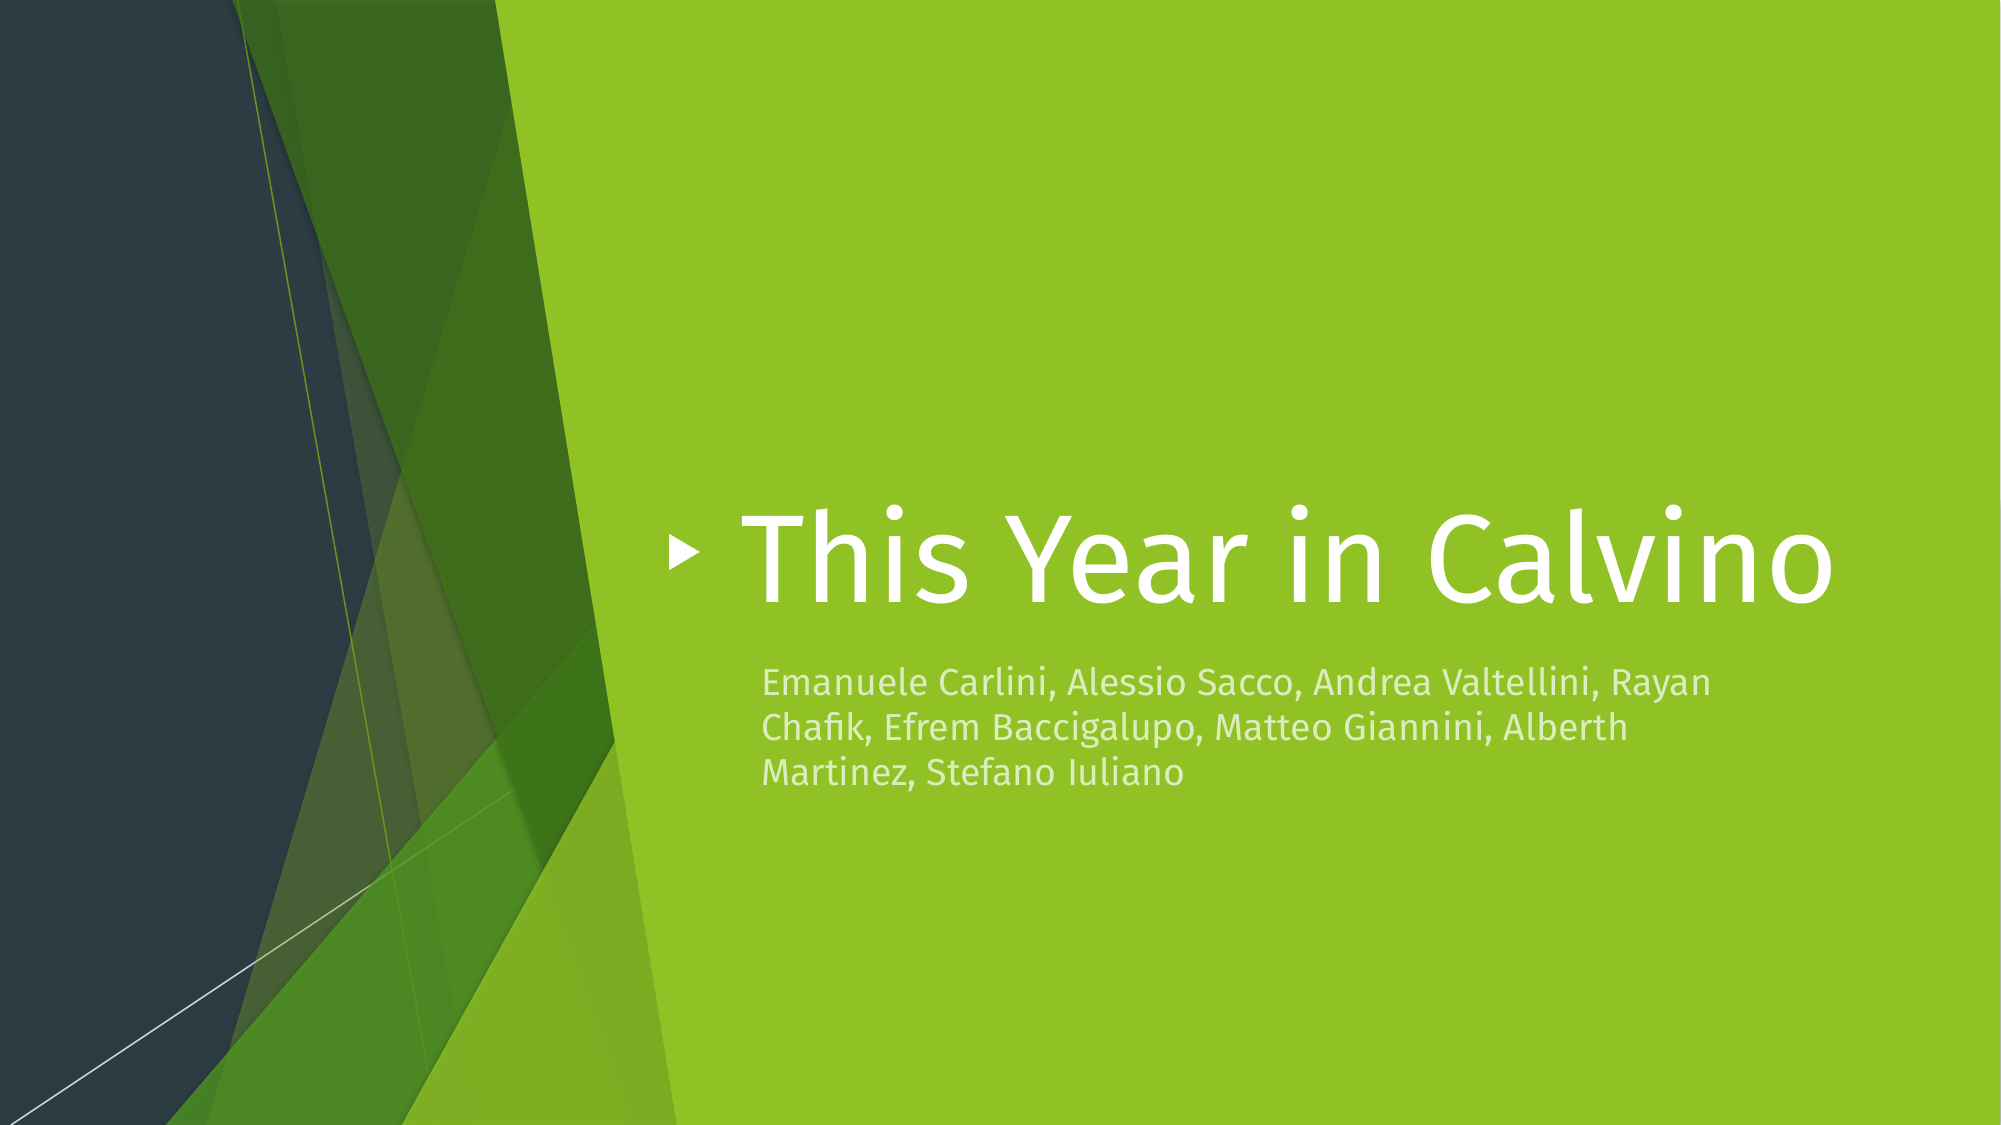

# This Year in Calvino

Emanuele Carlini, Alessio Sacco, Andrea Valtellini, Rayan Chafik, Efrem Baccigalupo, Matteo Giannini, Alberth Martinez, Stefano Iuliano